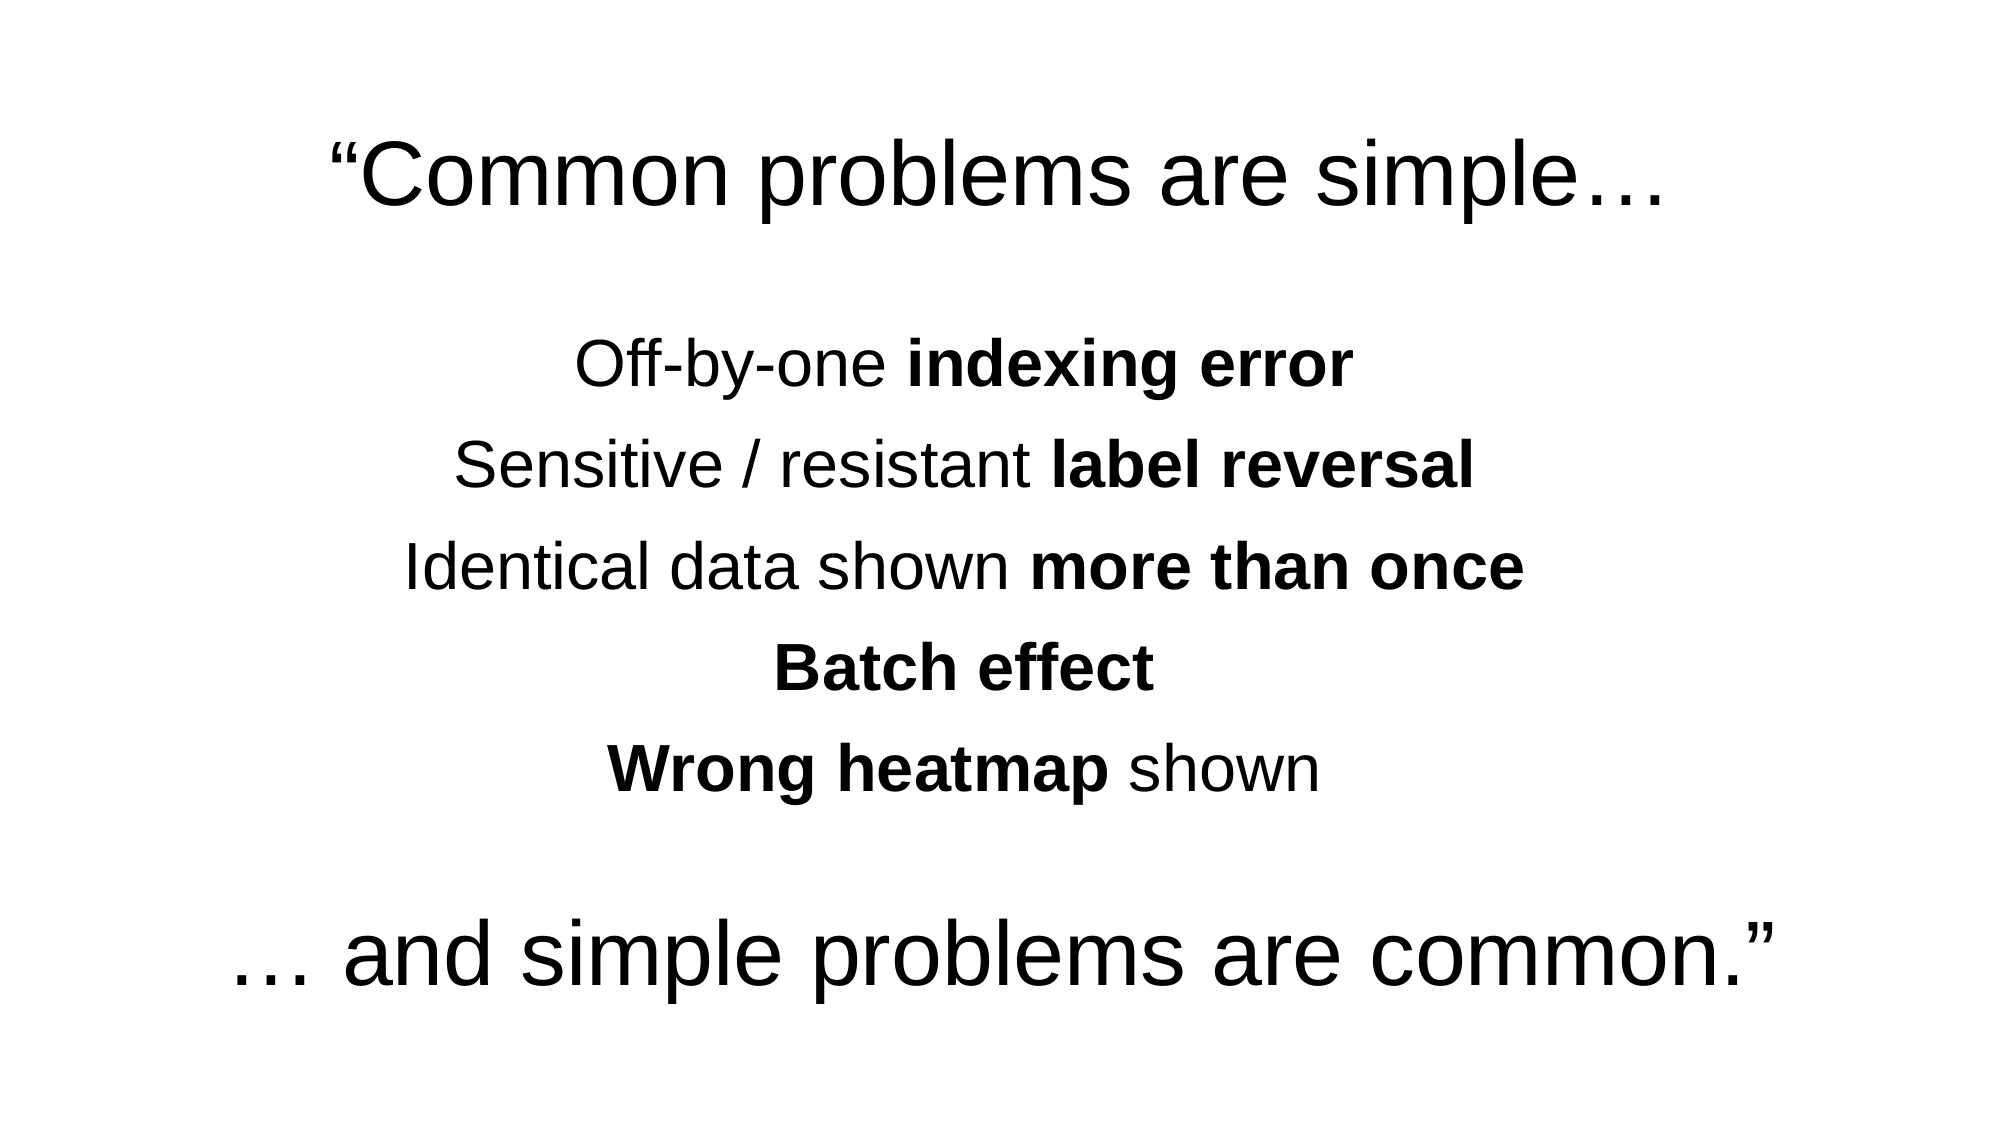

“Common problems are simple…
Off-by-one indexing error
Sensitive / resistant label reversal
Identical data shown more than once
Batch effect
Wrong heatmap shown

… and simple problems are common.”